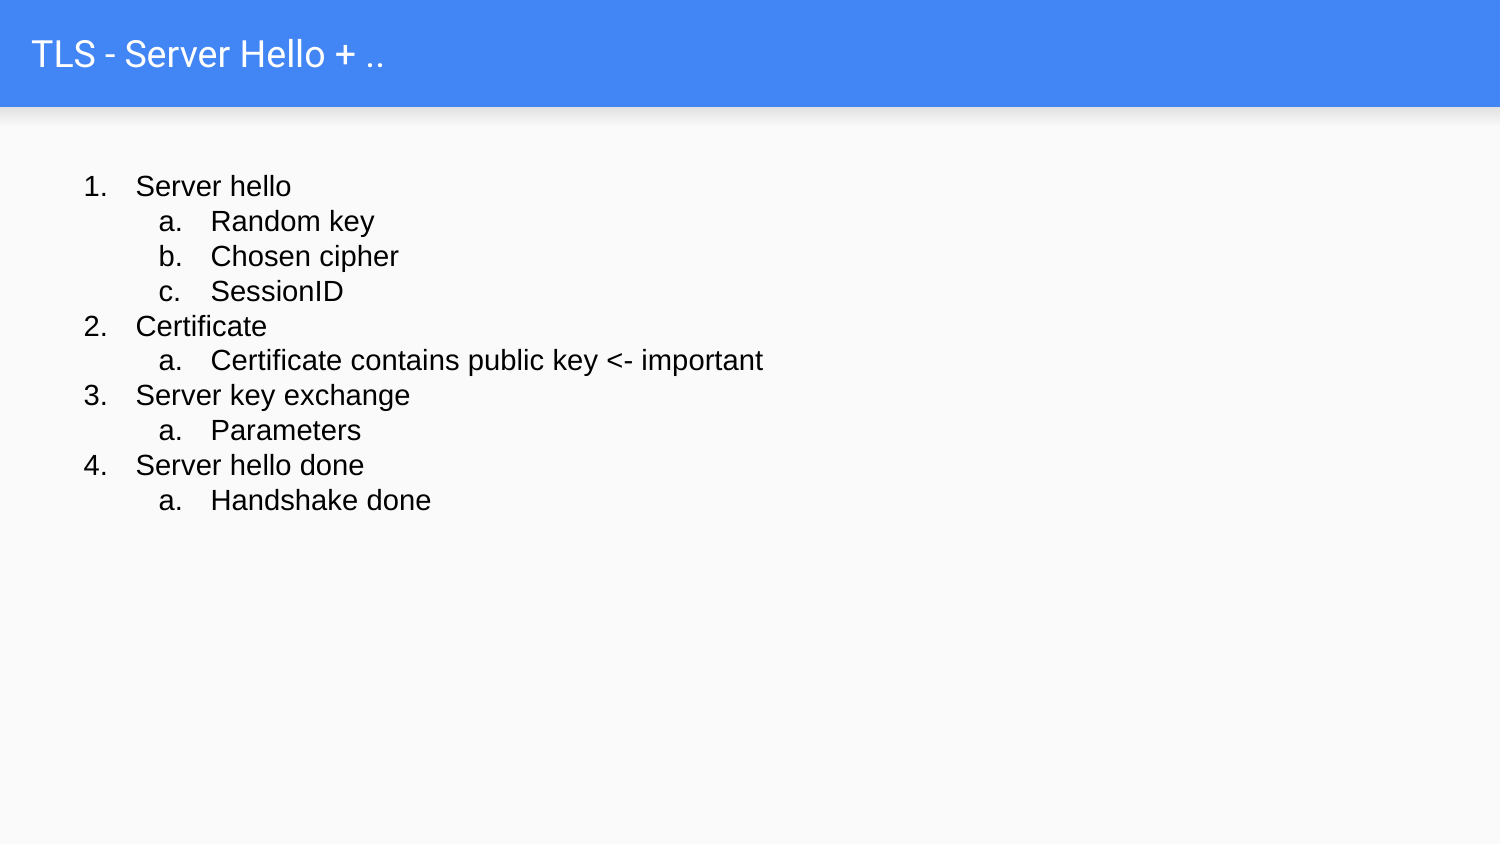

# TLS - Server Hello + ..
Server hello
Random key
Chosen cipher
SessionID
Certificate
Certificate contains public key <- important
Server key exchange
Parameters
Server hello done
Handshake done